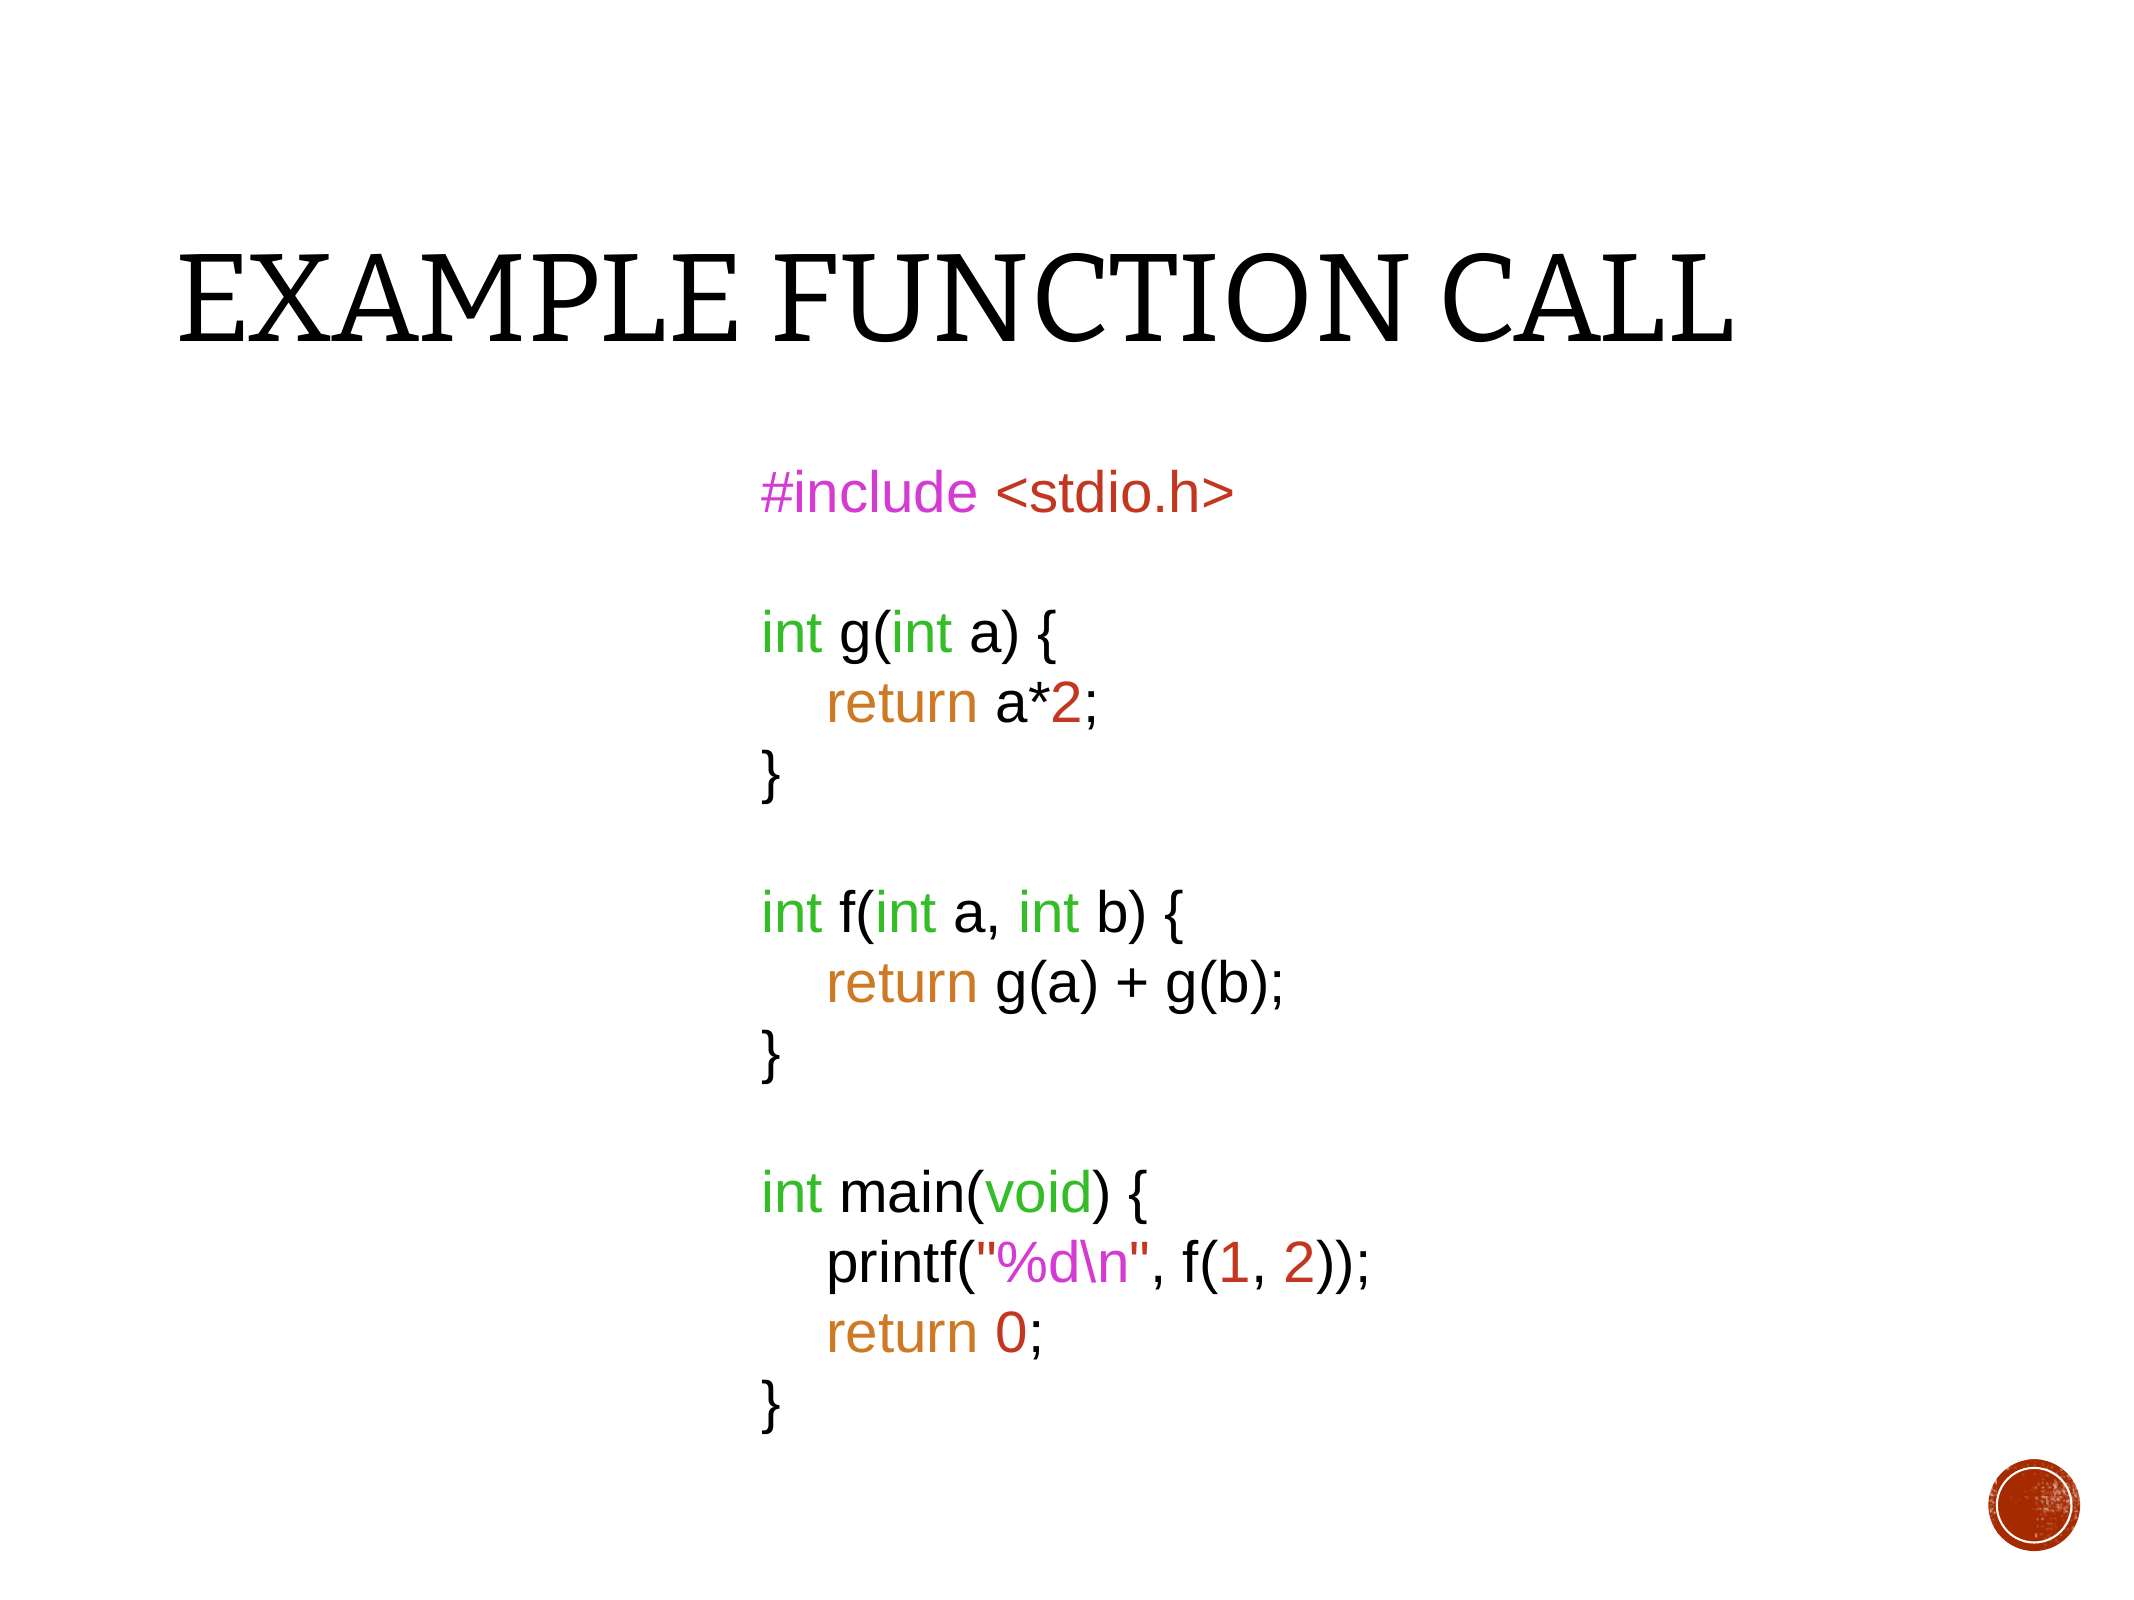

# Example Function Call
#include <stdio.h>

int g(int a) {
    return a*2;
}

int f(int a, int b) {
    return g(a) + g(b);
}

int main(void) {
    printf("%d\n", f(1, 2));
    return 0;
}